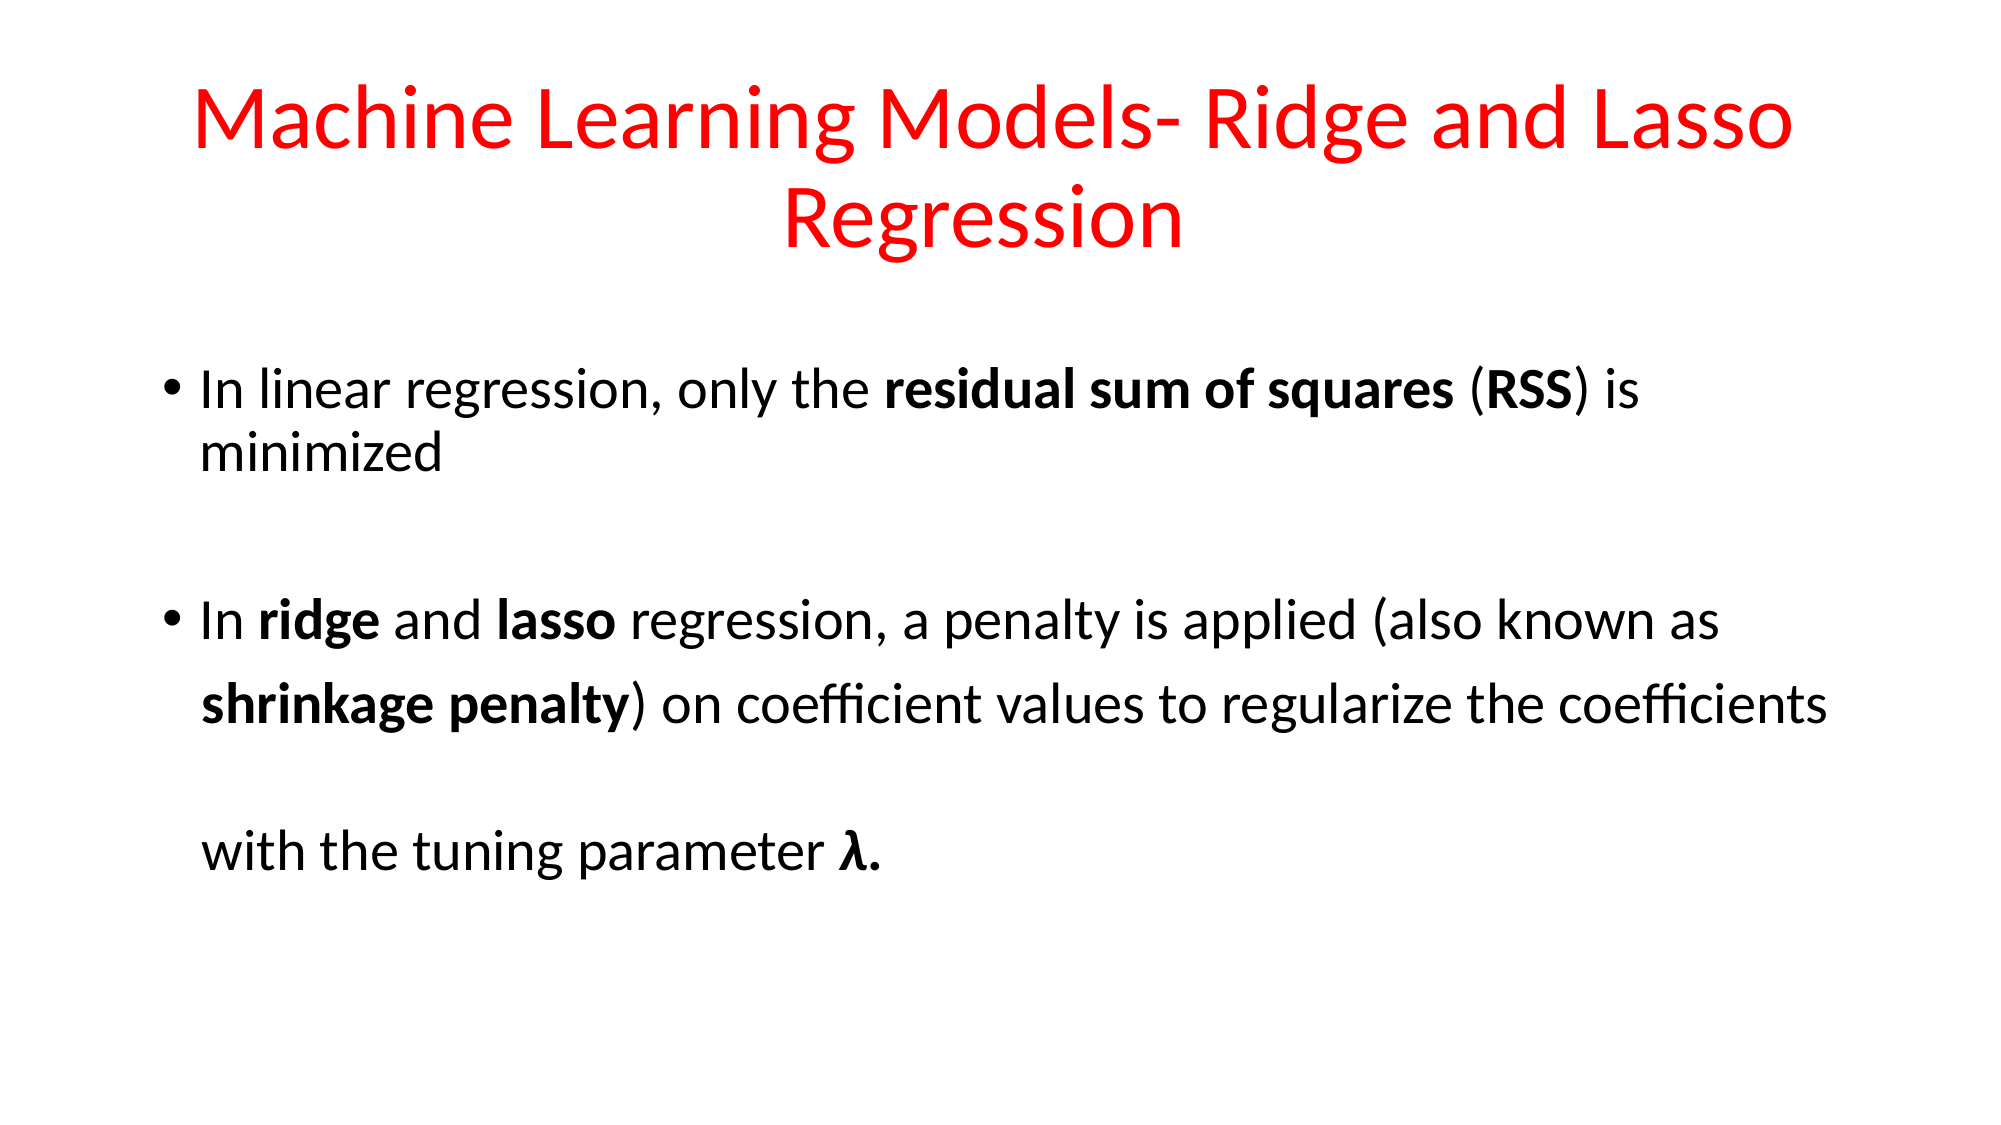

# Machine Learning Models- Ridge and Lasso Regression
In linear regression, only the residual sum of squares (RSS) is minimized

In ridge and lasso regression, a penalty is applied (also known as
   shrinkage penalty) on coefficient values to regularize the coefficients
   with the tuning parameter λ.